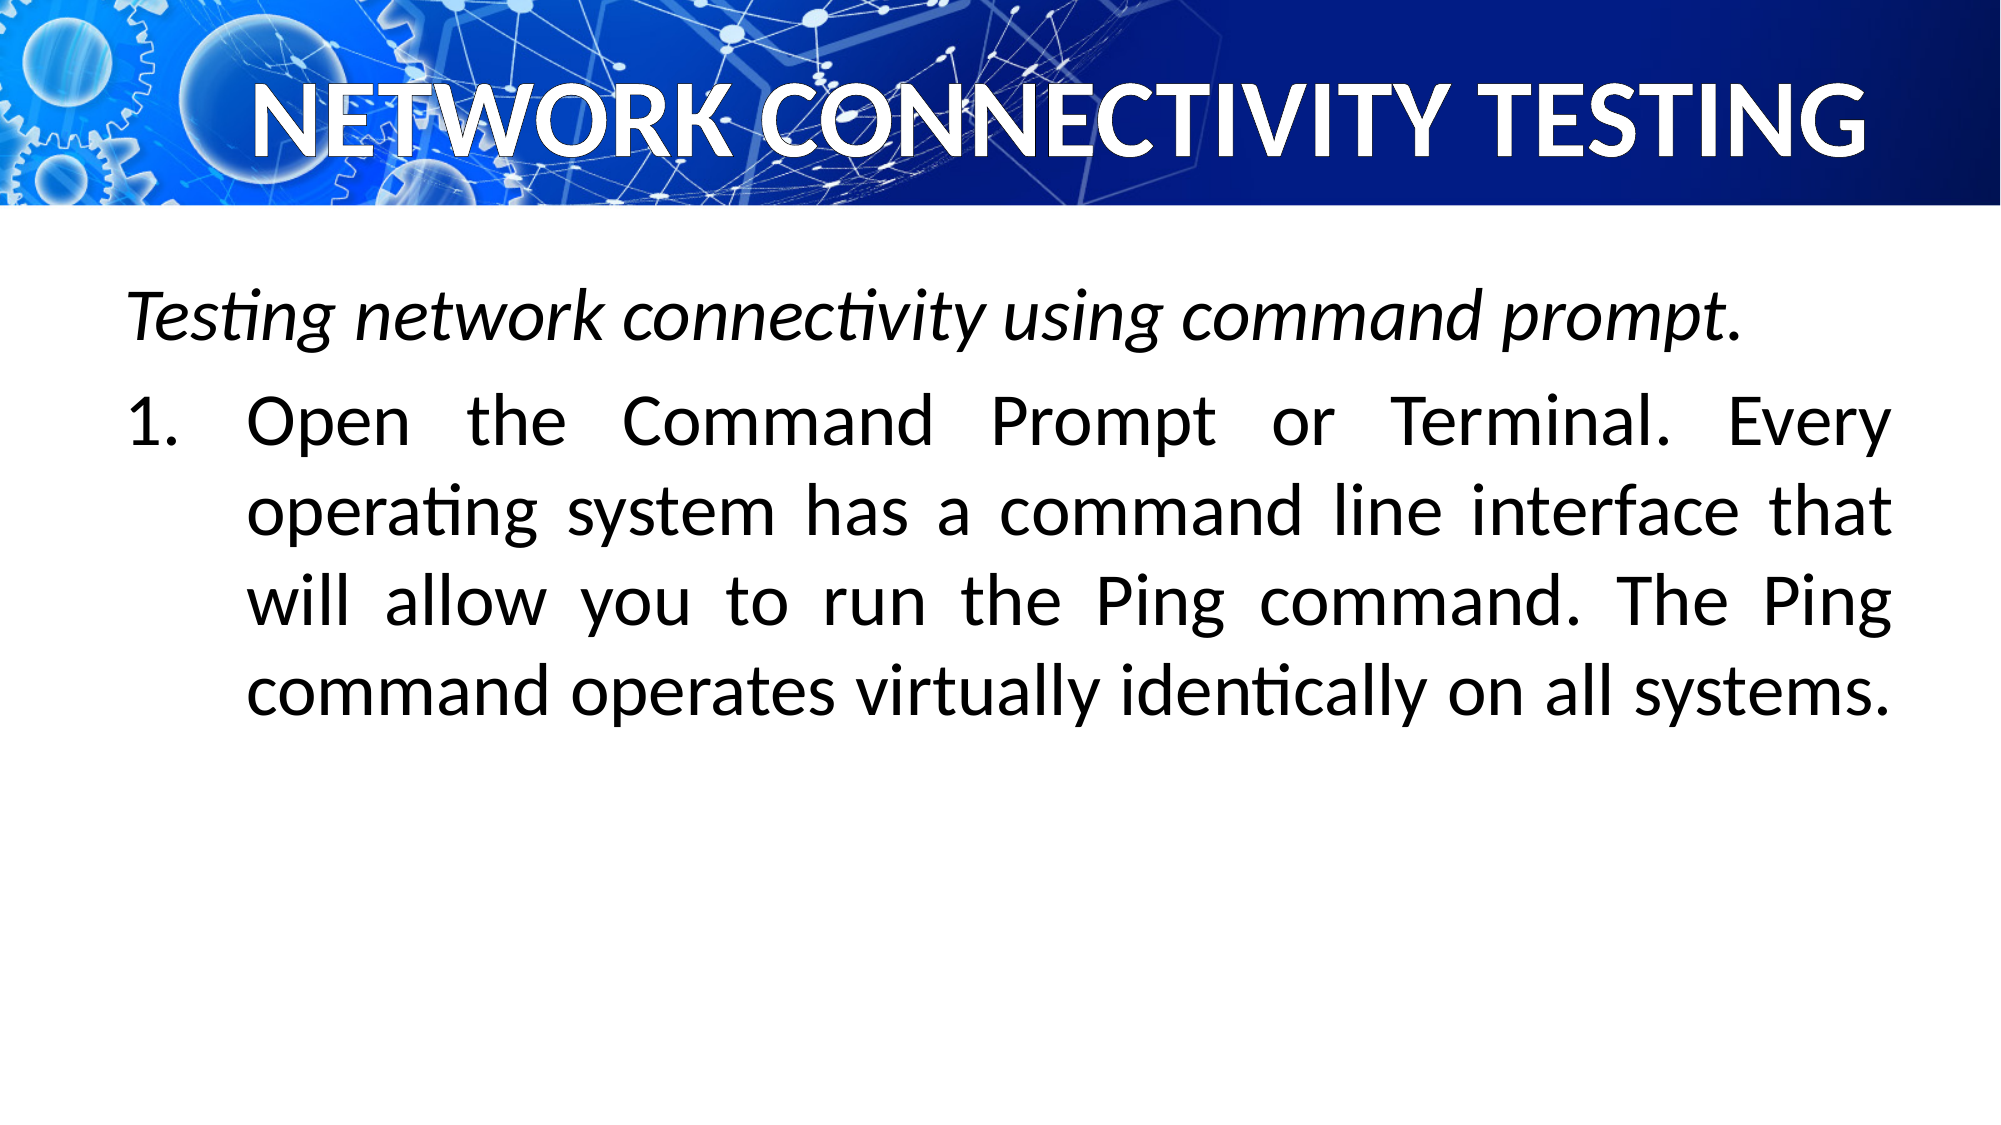

# NETWORK CONNECTIVITY TESTING
Testing network connectivity using command prompt.
Open the Command Prompt or Terminal. Every operating system has a command line interface that will allow you to run the Ping command. The Ping command operates virtually identically on all systems.